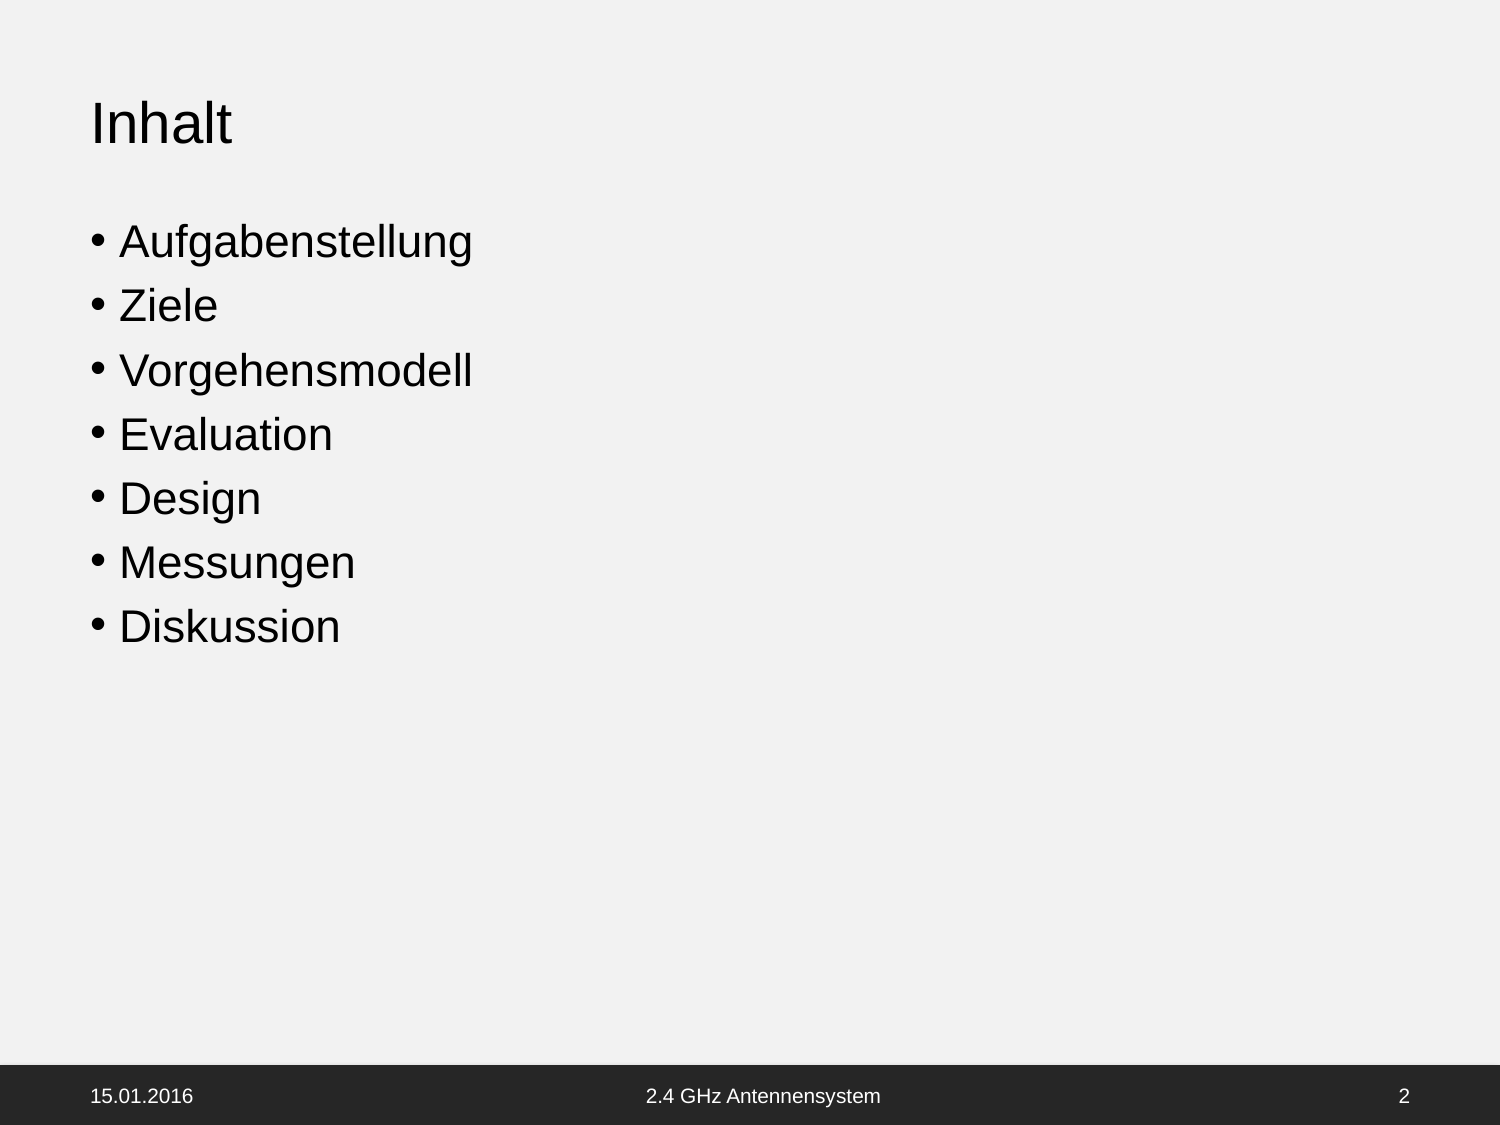

# Inhalt
Aufgabenstellung
Ziele
Vorgehensmodell
Evaluation
Design
Messungen
Diskussion

15.01.2016
2.4 GHz Antennensystem
2